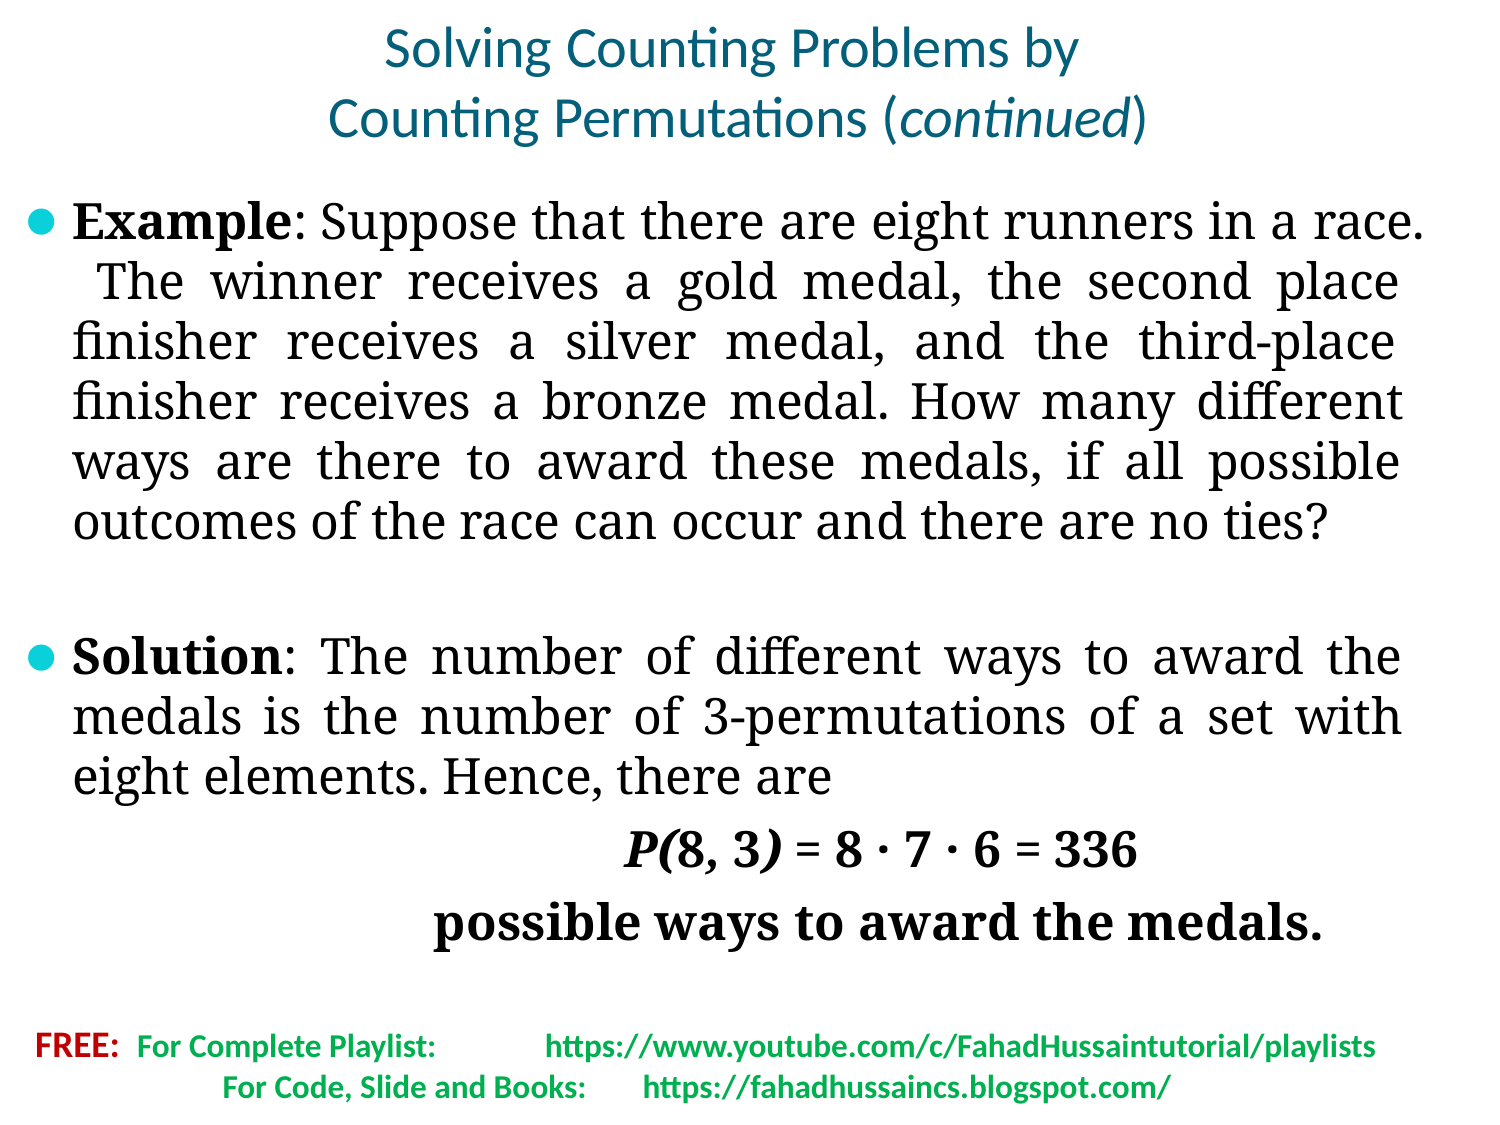

# Solving Counting Problems by Counting Permutations (continued)
Example: Suppose that there are eight runners in a race.  The winner receives a gold medal, the second place  finisher receives a silver medal, and the third-place  finisher receives a bronze medal. How many different  ways are there to award these medals, if all possible  outcomes of the race can occur and there are no ties?

Solution: The number of different ways to award the  medals is the number of 3-permutations of a set with  eight elements. Hence, there are
P(8, 3) = 8 · 7 · 6 = 336
possible ways to award the medals.
FREE:  For Complete Playlist: 	        https://www.youtube.com/c/FahadHussaintutorial/playlists
	     For Code, Slide and Books:	 https://fahadhussaincs.blogspot.com/